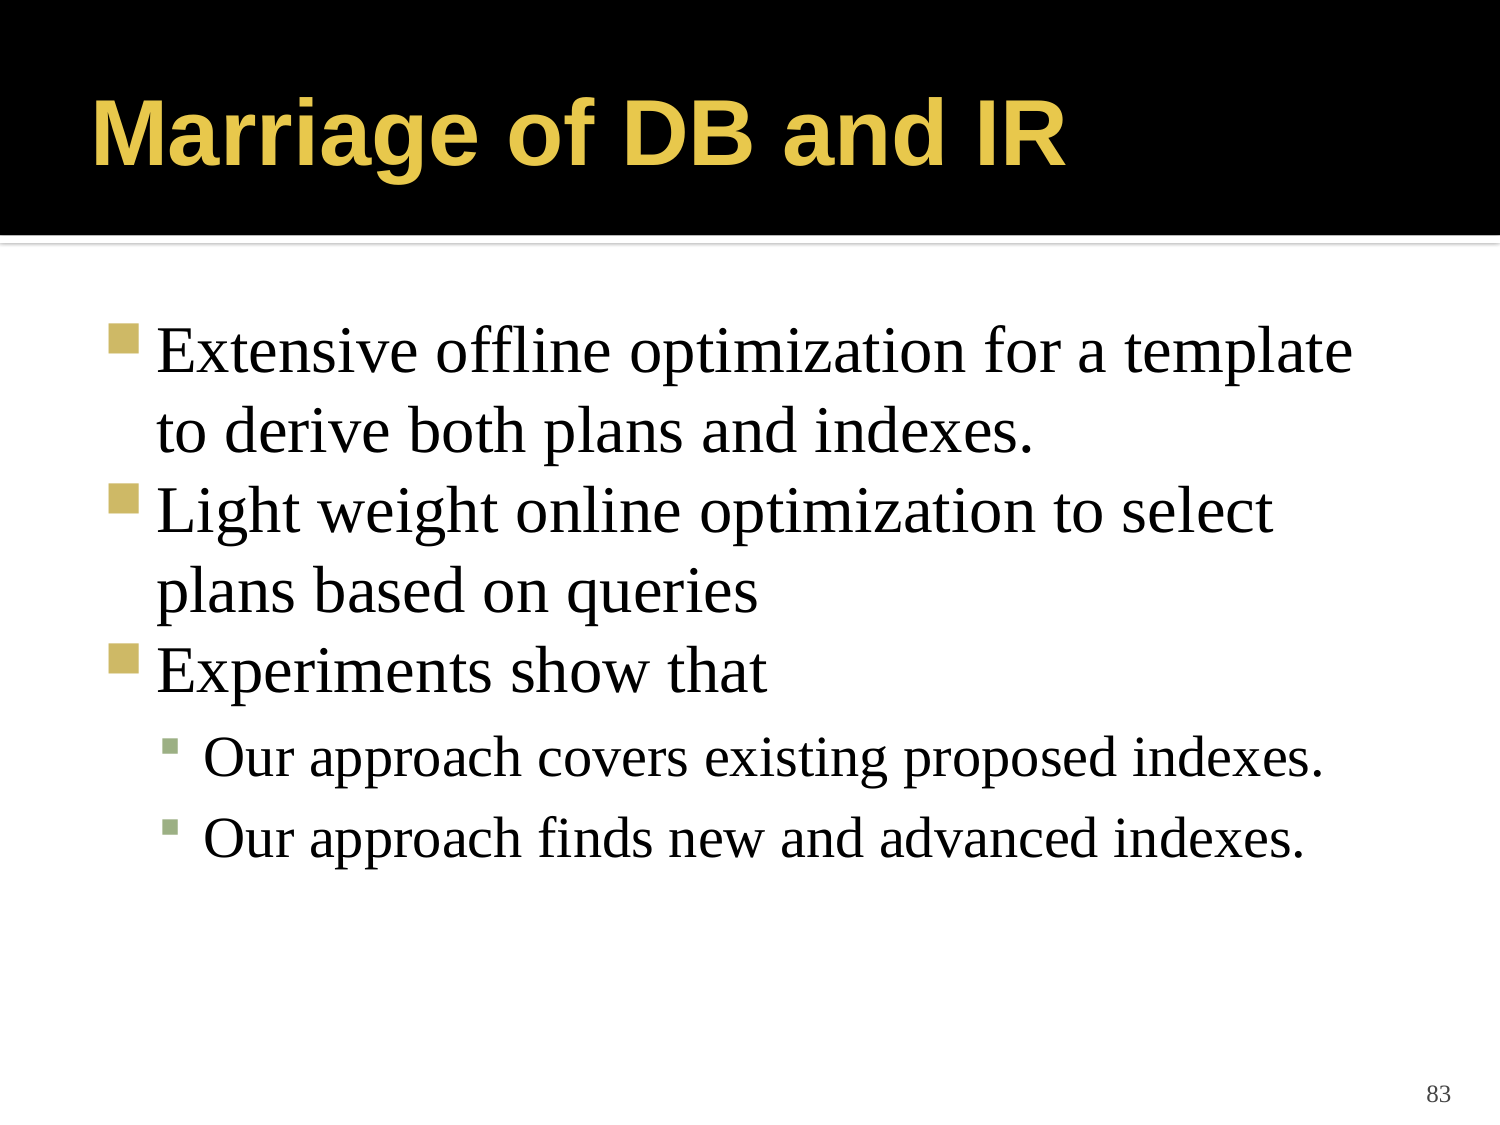

# Marriage of DB and IR
Extensive offline optimization for a template to derive both plans and indexes.
Light weight online optimization to select plans based on queries
Experiments show that
Our approach covers existing proposed indexes.
Our approach finds new and advanced indexes.
83